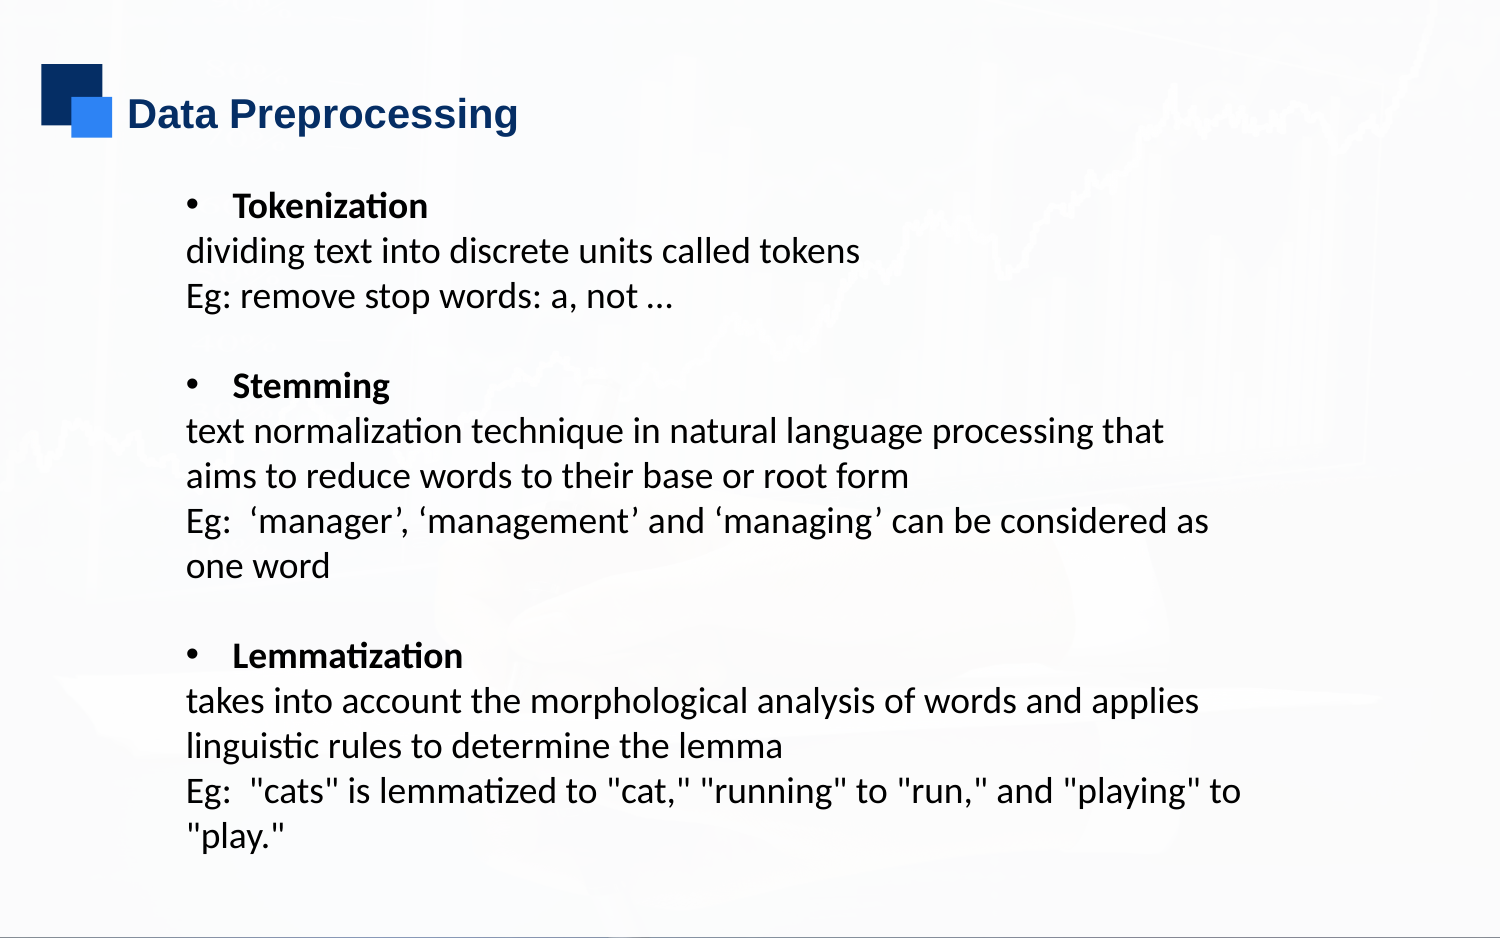

Data Preprocessing

Tokenization
dividing text into discrete units called tokens
Eg: remove stop words: a, not …

Stemming
text normalization technique in natural language processing that aims to reduce words to their base or root form
Eg:  ‘manager’, ‘management’ and ‘managing’ can be considered as one word

Lemmatization
takes into account the morphological analysis of words and applies linguistic rules to determine the lemma
Eg:  "cats" is lemmatized to "cat," "running" to "run," and "playing" to "play."